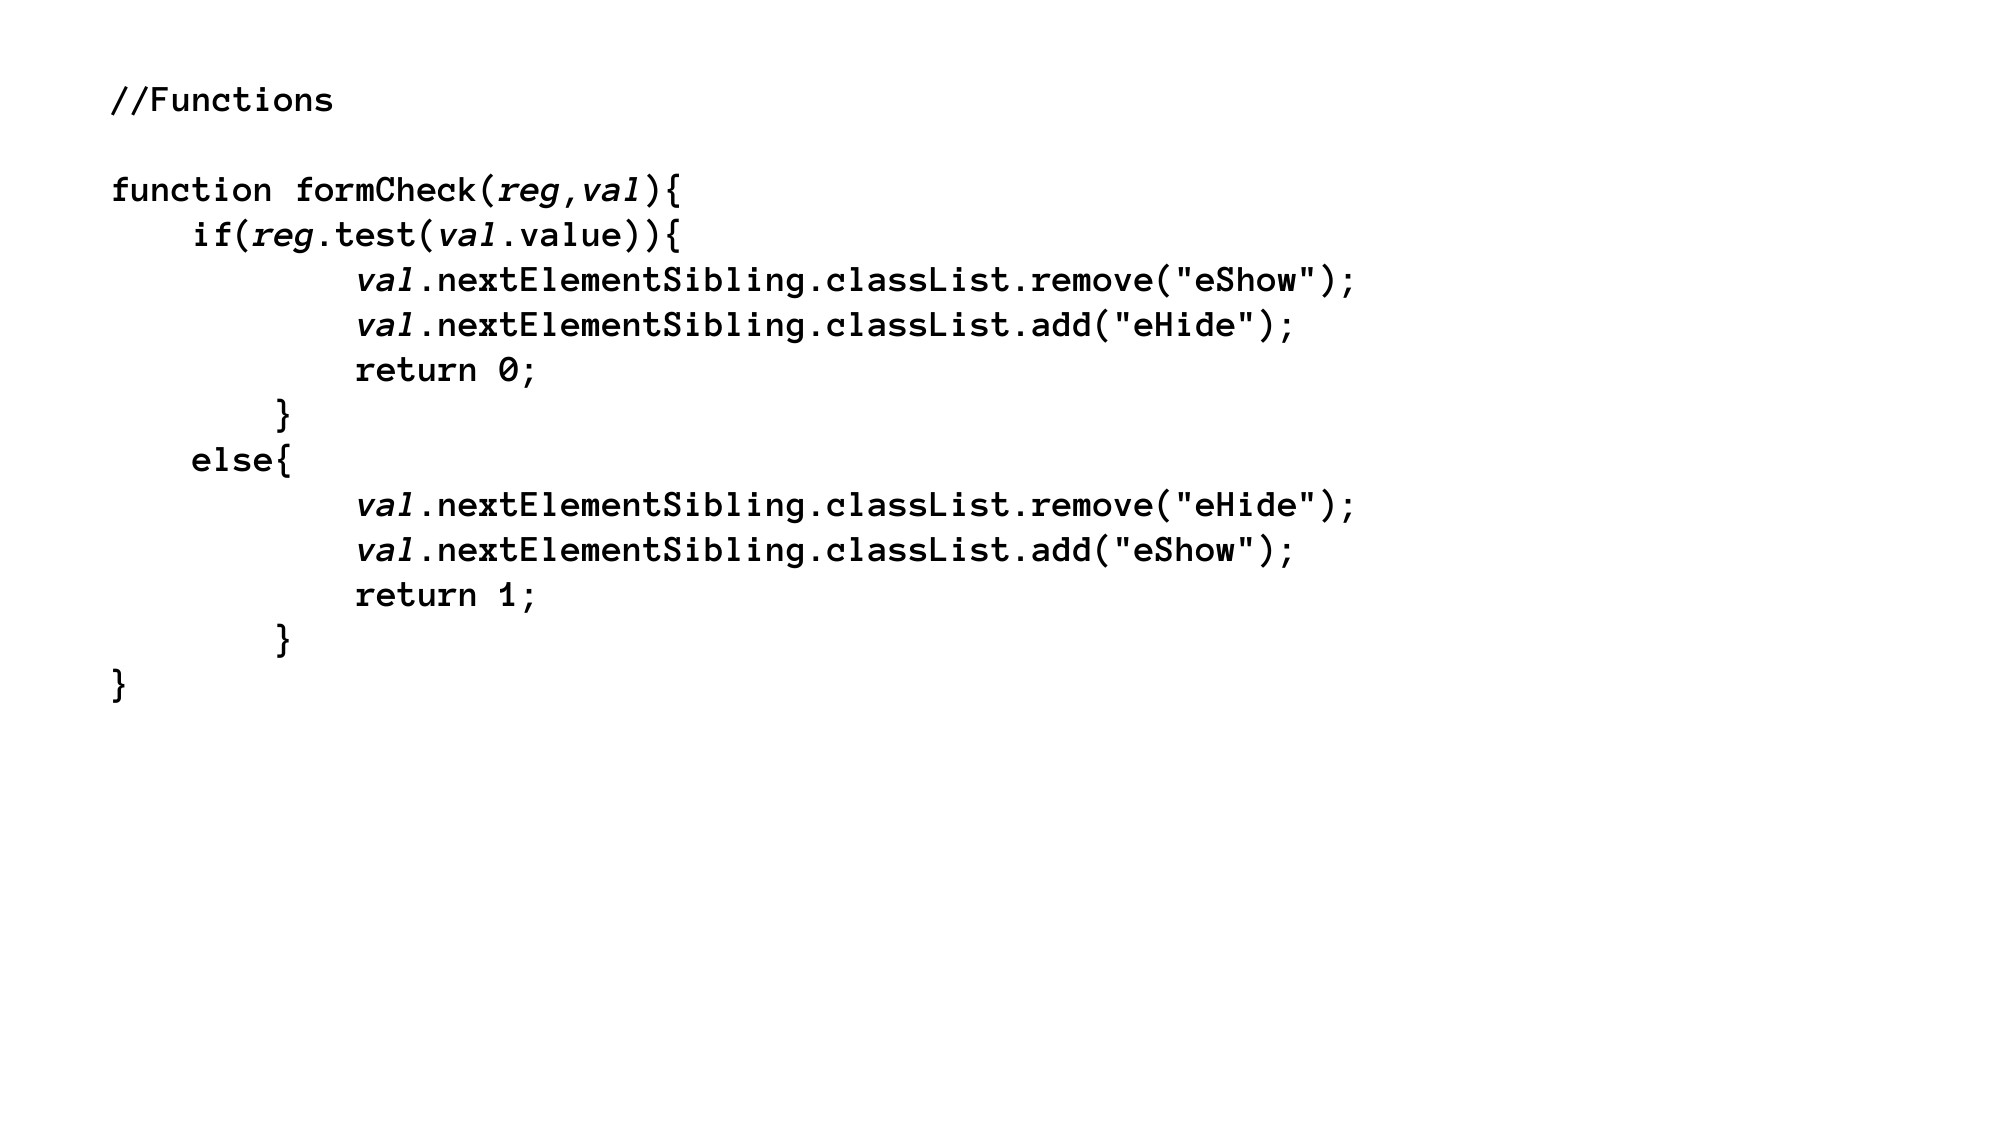

//Functions
function formCheck(reg,val){
    if(reg.test(val.value)){
            val.nextElementSibling.classList.remove("eShow");
            val.nextElementSibling.classList.add("eHide");
            return 0;
        }
    else{
            val.nextElementSibling.classList.remove("eHide");
            val.nextElementSibling.classList.add("eShow");
            return 1;
        }
}